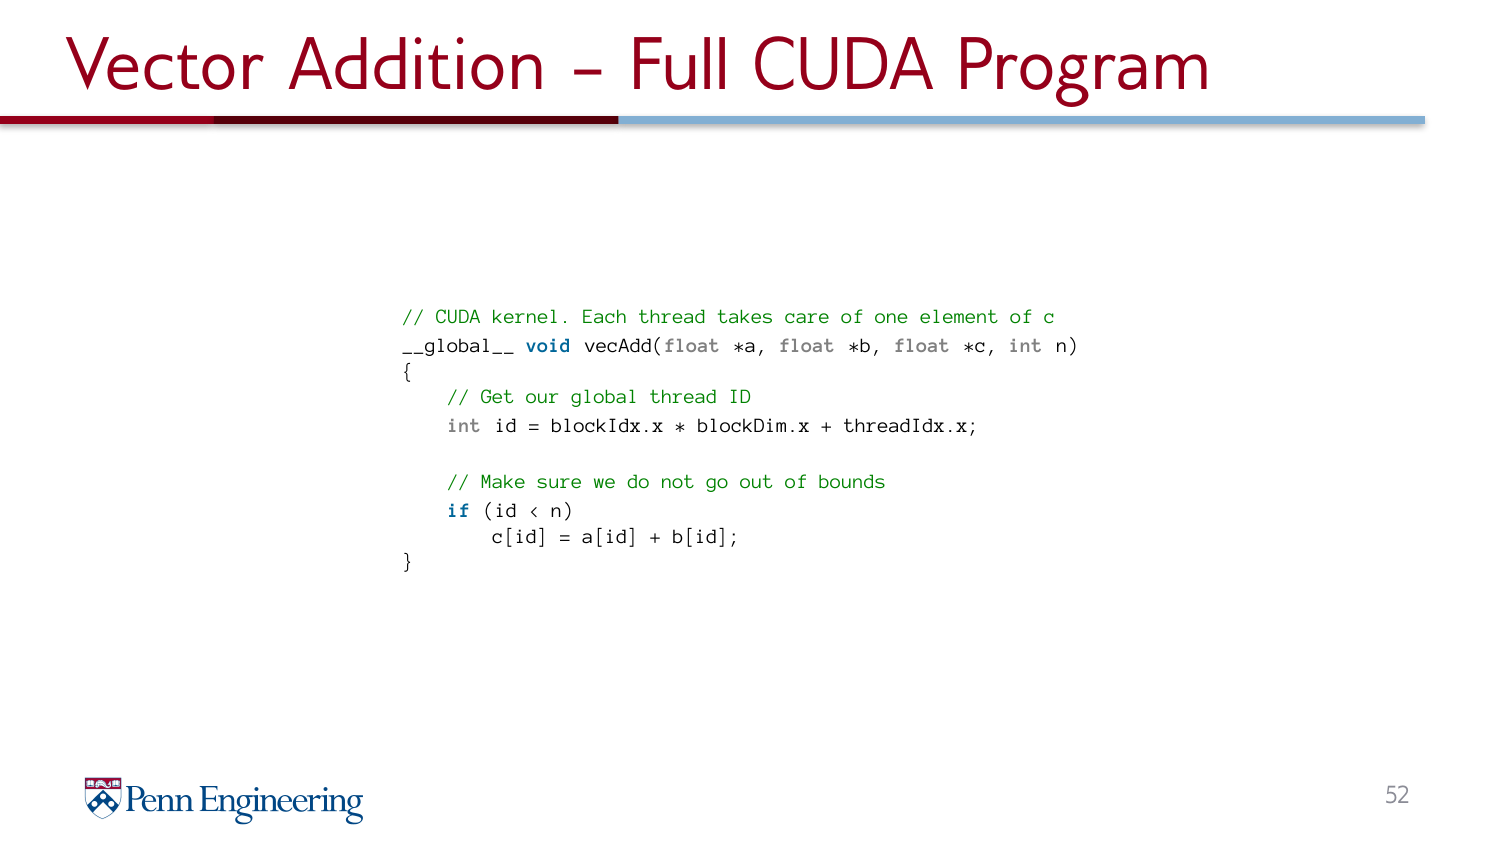

# Vector Addition – Full CUDA Program

// CUDA kernel. Each thread takes care of one element of c
__global__ void vecAdd(float *a, float *b, float *c, int n)
{
    // Get our global thread ID
    int id = blockIdx.x * blockDim.x + threadIdx.x;

    // Make sure we do not go out of bounds
    if (id < n)
        c[id] = a[id] + b[id];
}
52